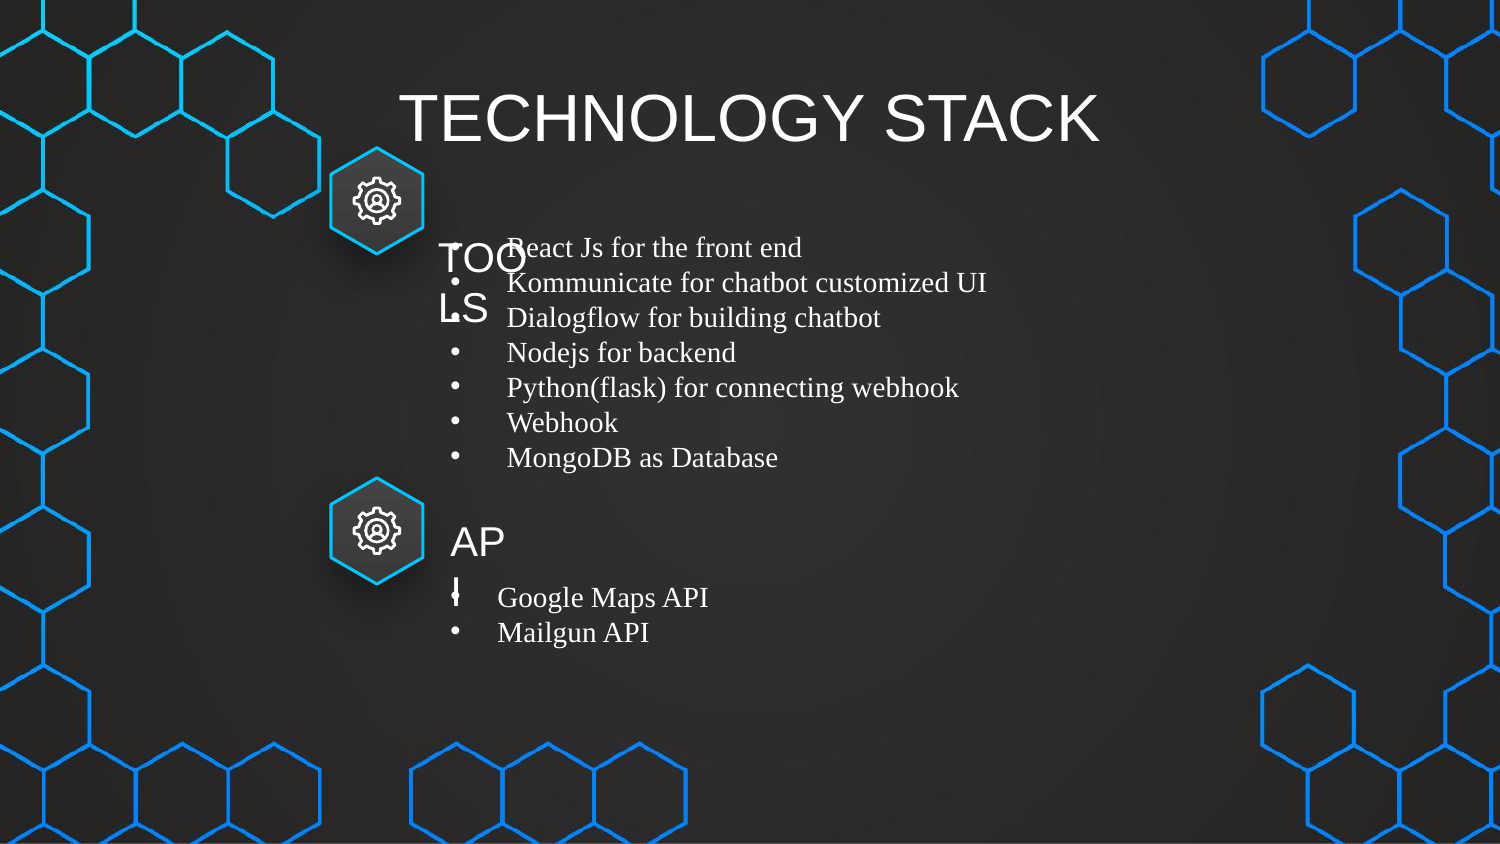

# TECHNOLOGY STACK

 TOOLS

React Js for the front end
Kommunicate for chatbot customized UI
Dialogflow for building chatbot
Nodejs for backend
Python(flask) for connecting webhook
Webhook
MongoDB as Database

Google Maps API
Mailgun API

API